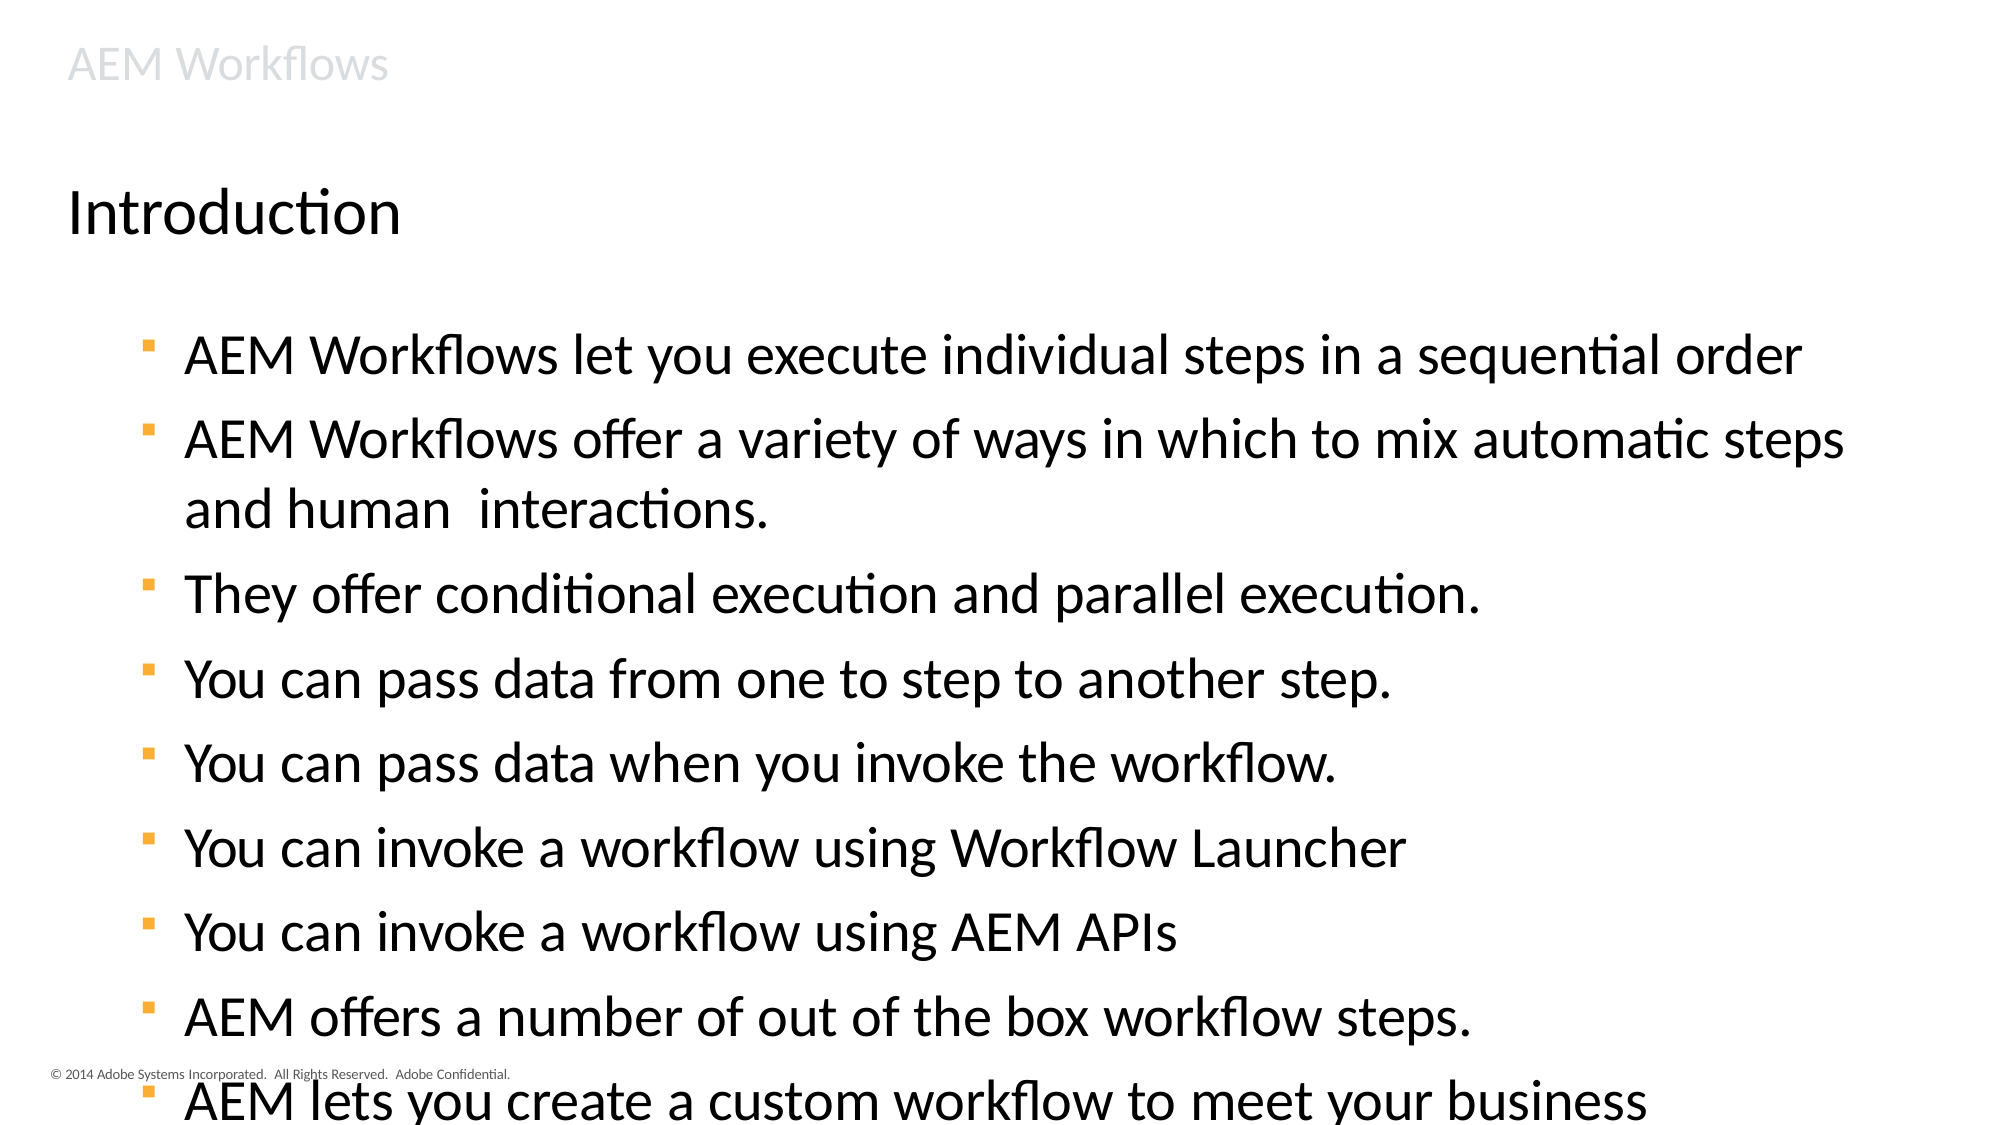

AEM Workflows
# Introduction
AEM Workflows let you execute individual steps in a sequential order
AEM Workflows offer a variety of ways in which to mix automatic steps and human  interactions.
They offer conditional execution and parallel execution.
You can pass data from one to step to another step.
You can pass data when you invoke the workflow.
You can invoke a workflow using Workflow Launcher
You can invoke a workflow using AEM APIs
AEM offers a number of out of the box workflow steps.
AEM lets you create a custom workflow to meet your business requirements
© 2014 Adobe Systems Incorporated. All Rights Reserved. Adobe Confidential.
43
© 2015 Adobe Systems Incorporated. All Rights Reserved. Adobe Confidential.